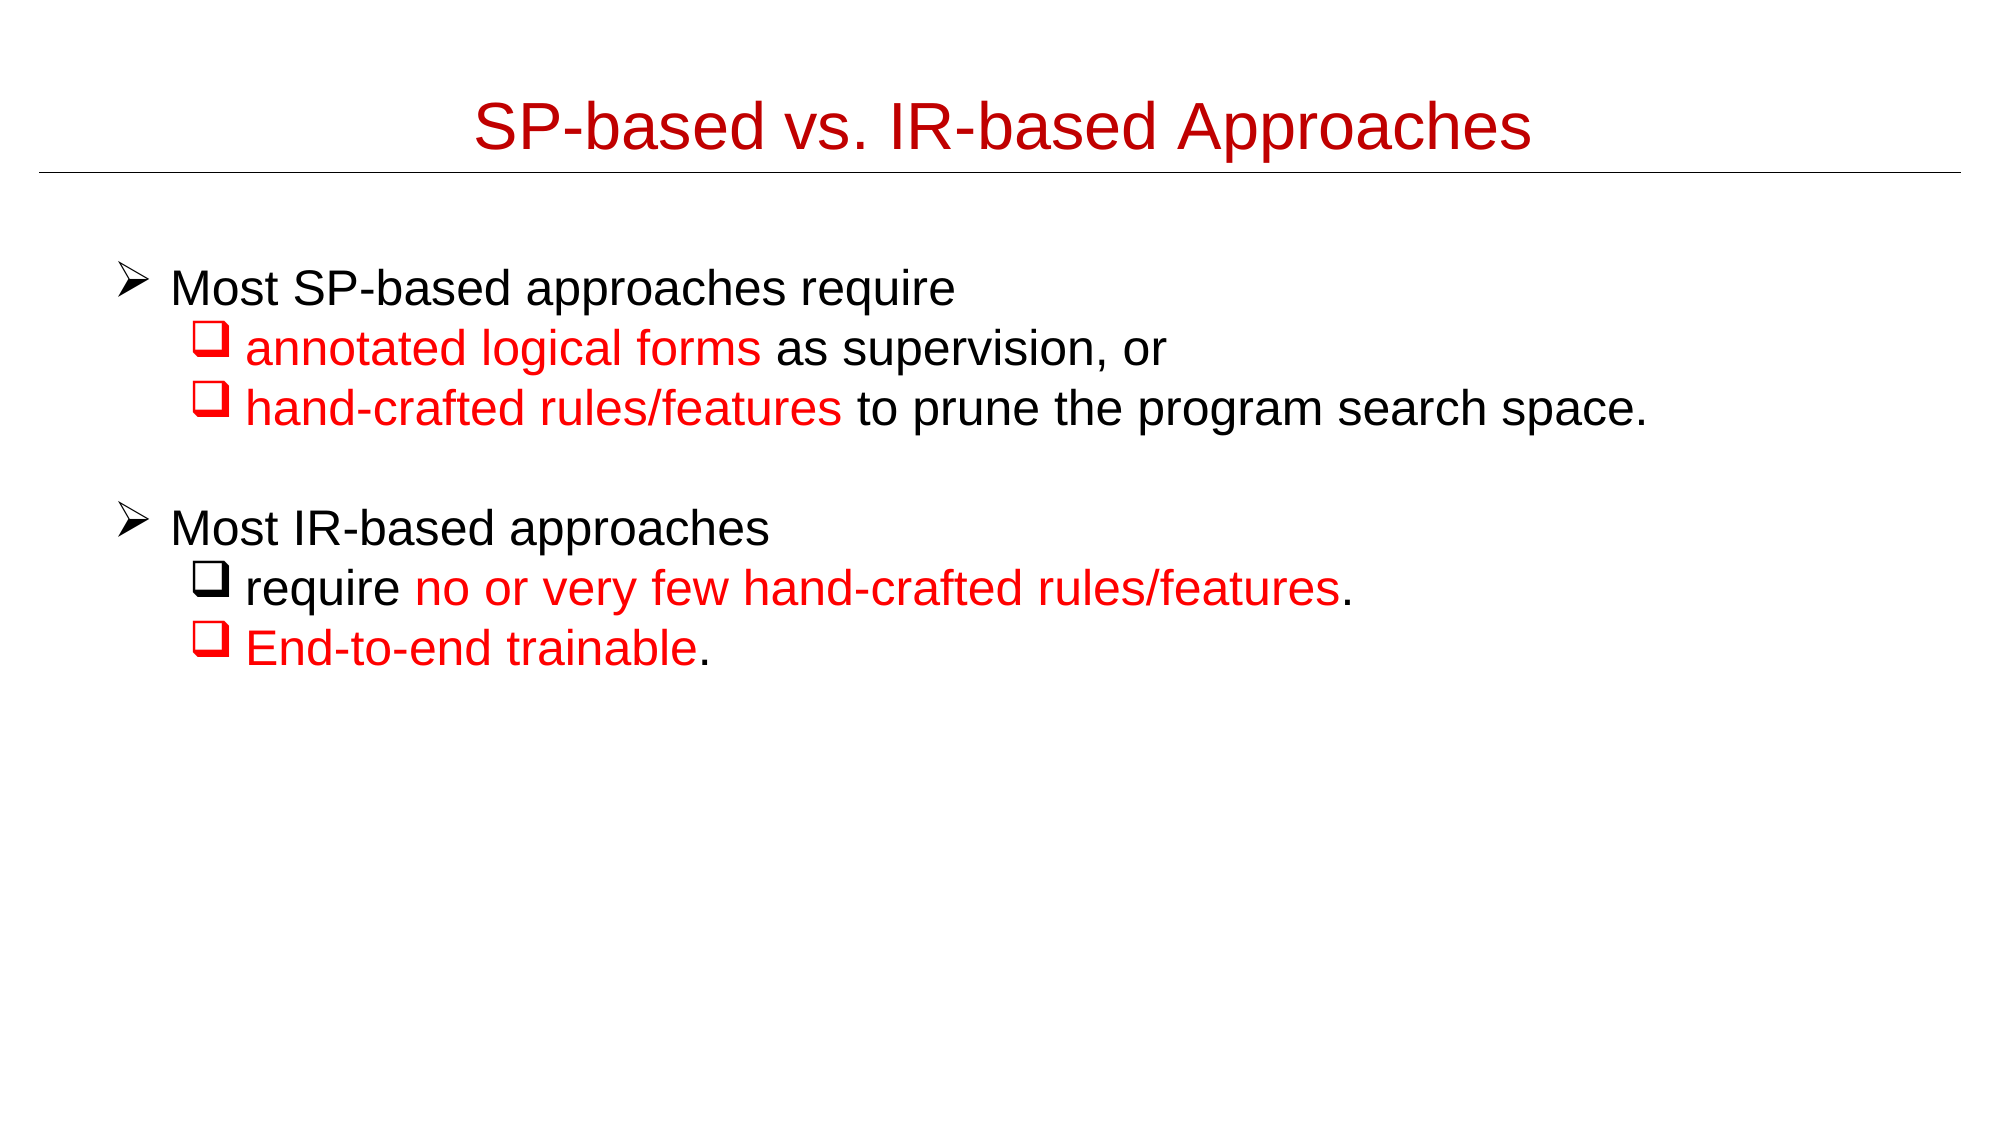

SP-based vs. IR-based Approaches

Most SP-based approaches require
annotated logical forms as supervision, or
hand-crafted rules/features to prune the program search space.

Most IR-based approaches
require no or very few hand-crafted rules/features.
End-to-end trainable.